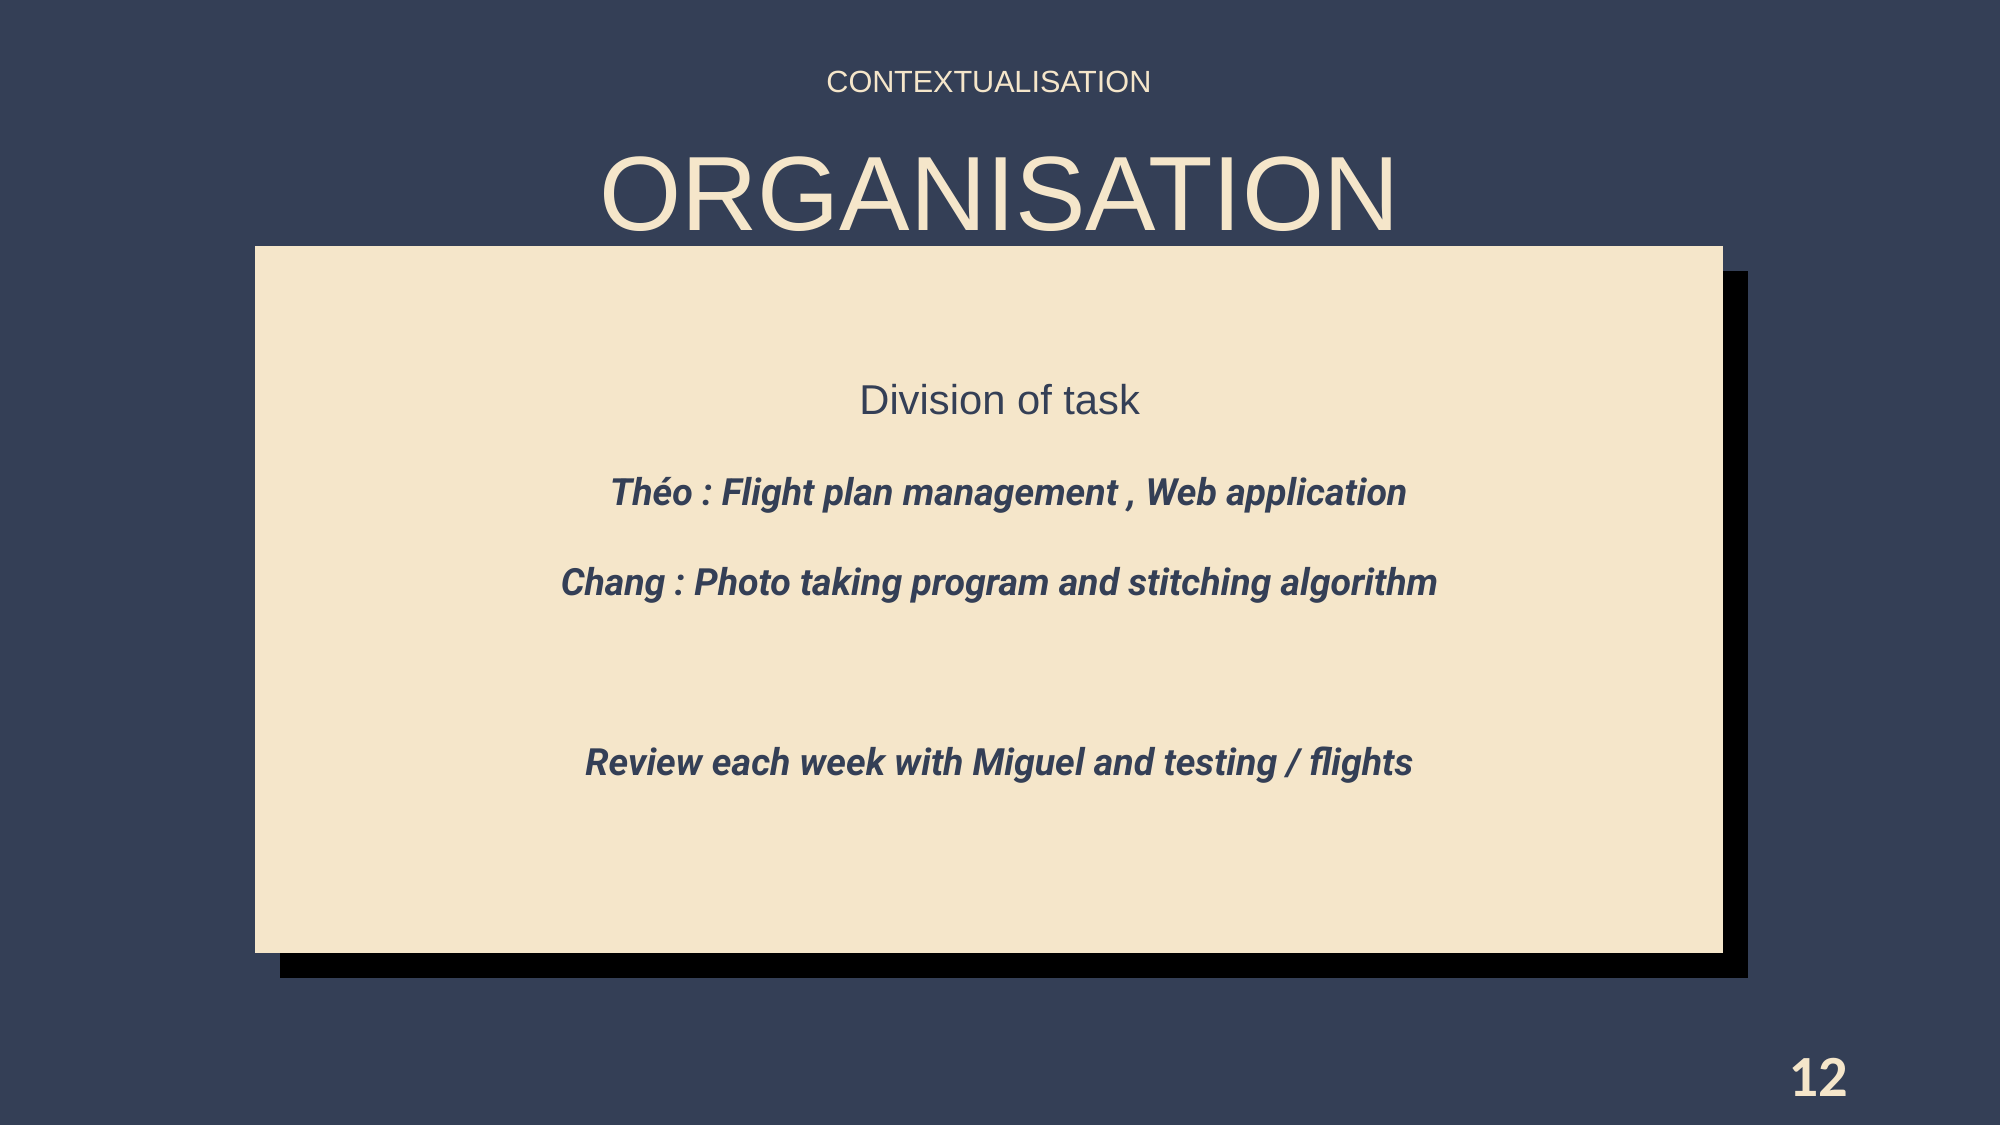

CONTEXTUALISATION
ORGANISATION

Division of task

  Théo : Flight plan management , Web application

 Chang : Photo taking program and stitching algorithm

Review each week with Miguel and testing / flights
12